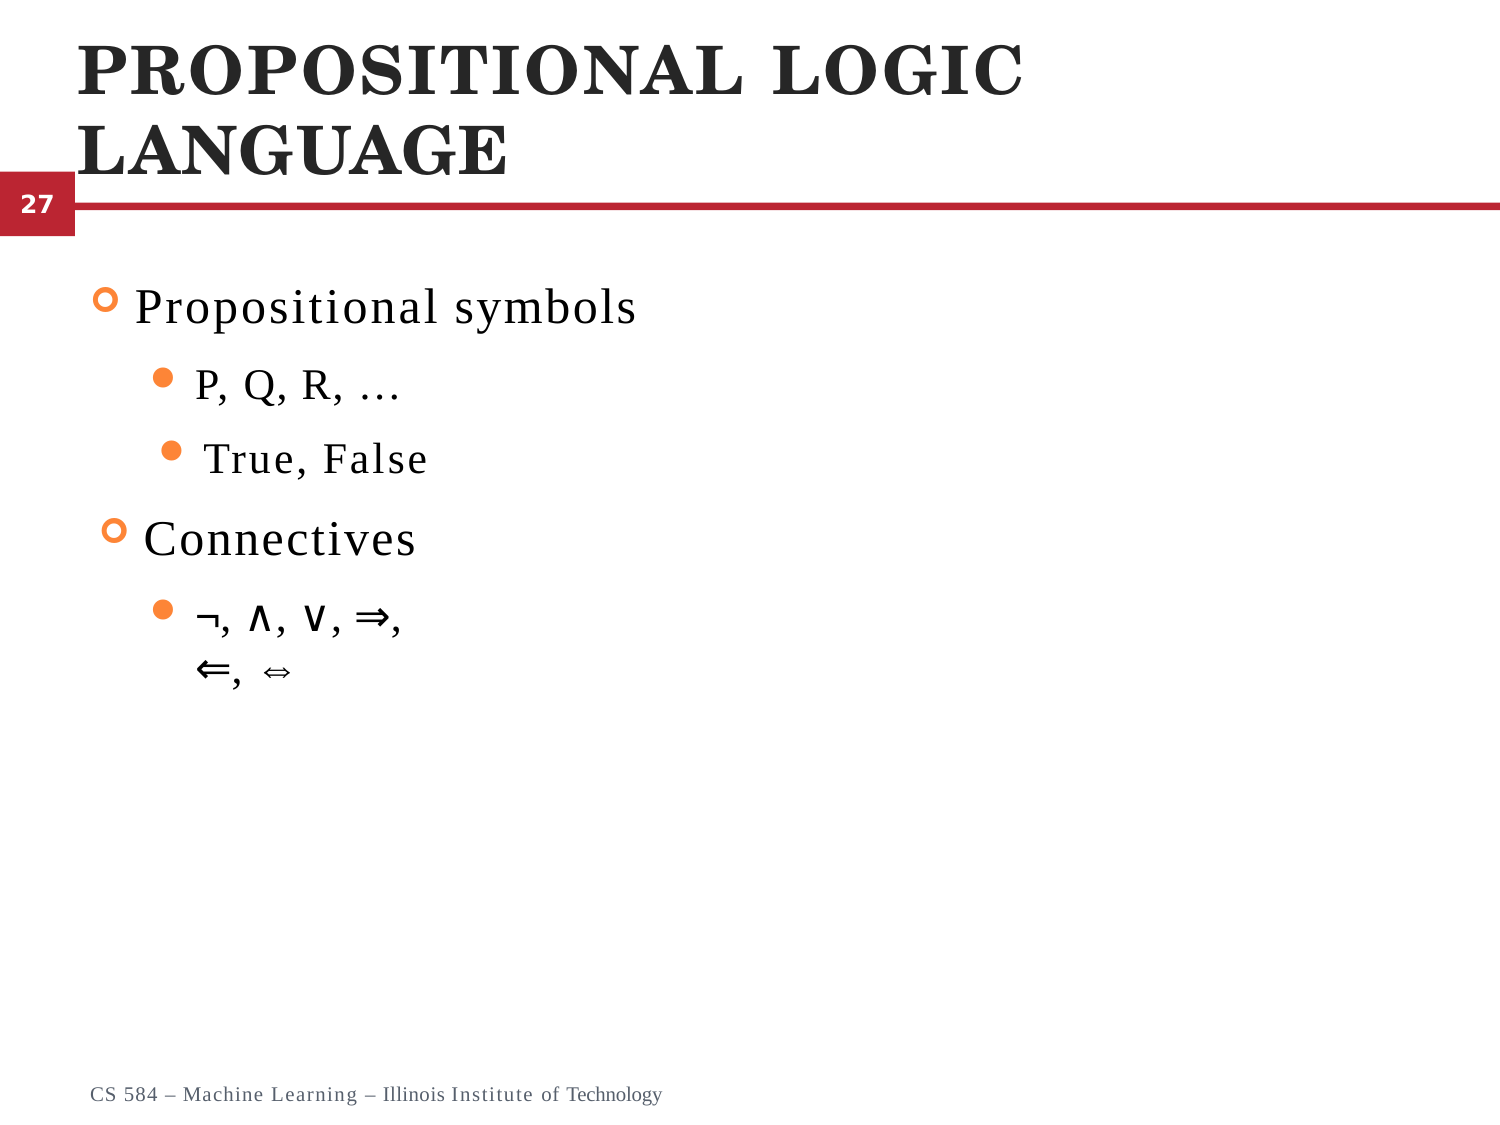

# Propositional Logic Language
Propositional symbols
P, Q, R, …
True, False
Connectives
¬, ∧, ∨, ⇒, ⇐, ⇔
13
CS 584 – Machine Learning – Illinois Institute of Technology